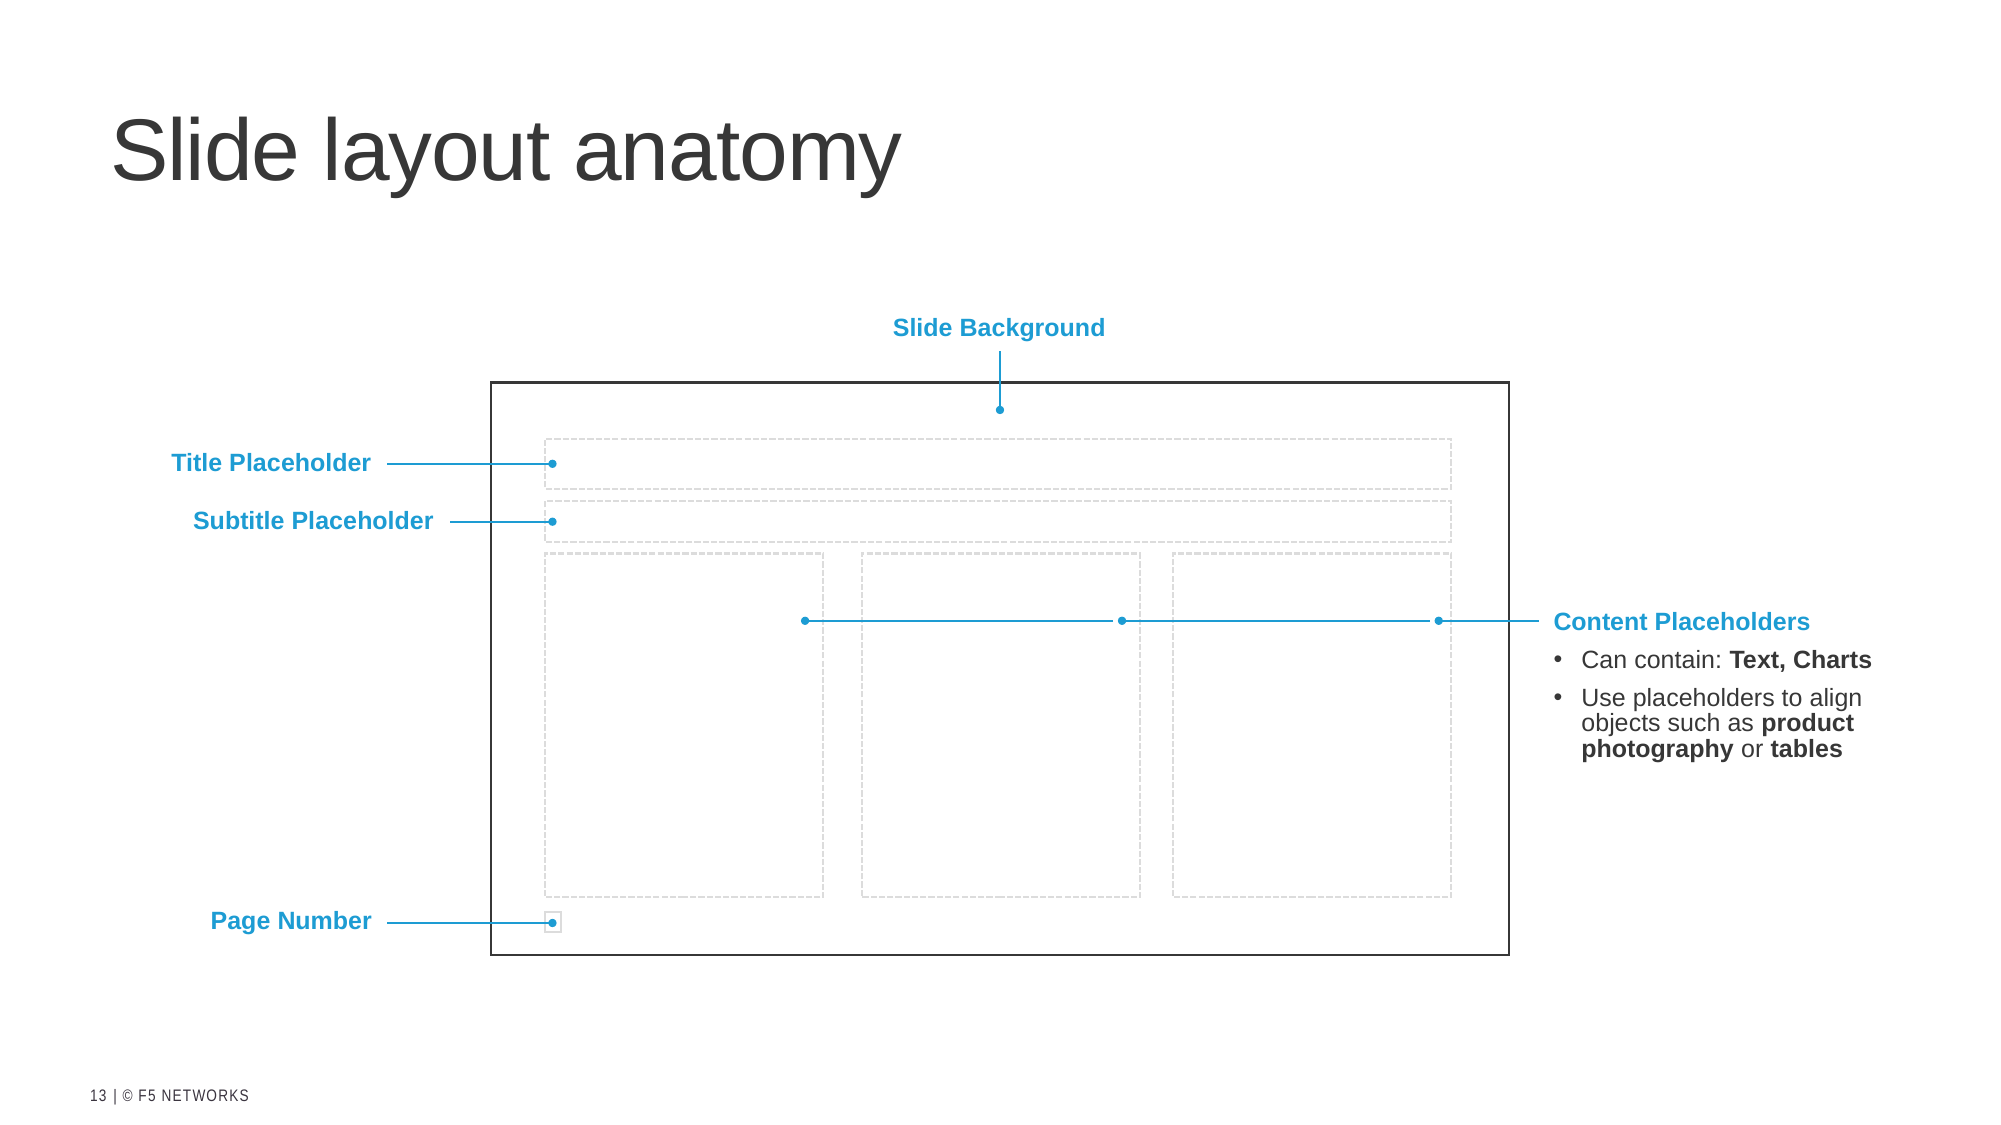

# Slide layout anatomy
Slide Background

Title Placeholder

Subtitle Placeholder

Content Placeholders
Can contain: Text, Charts
Use placeholders to align objects such as product photography or tables
Page Number